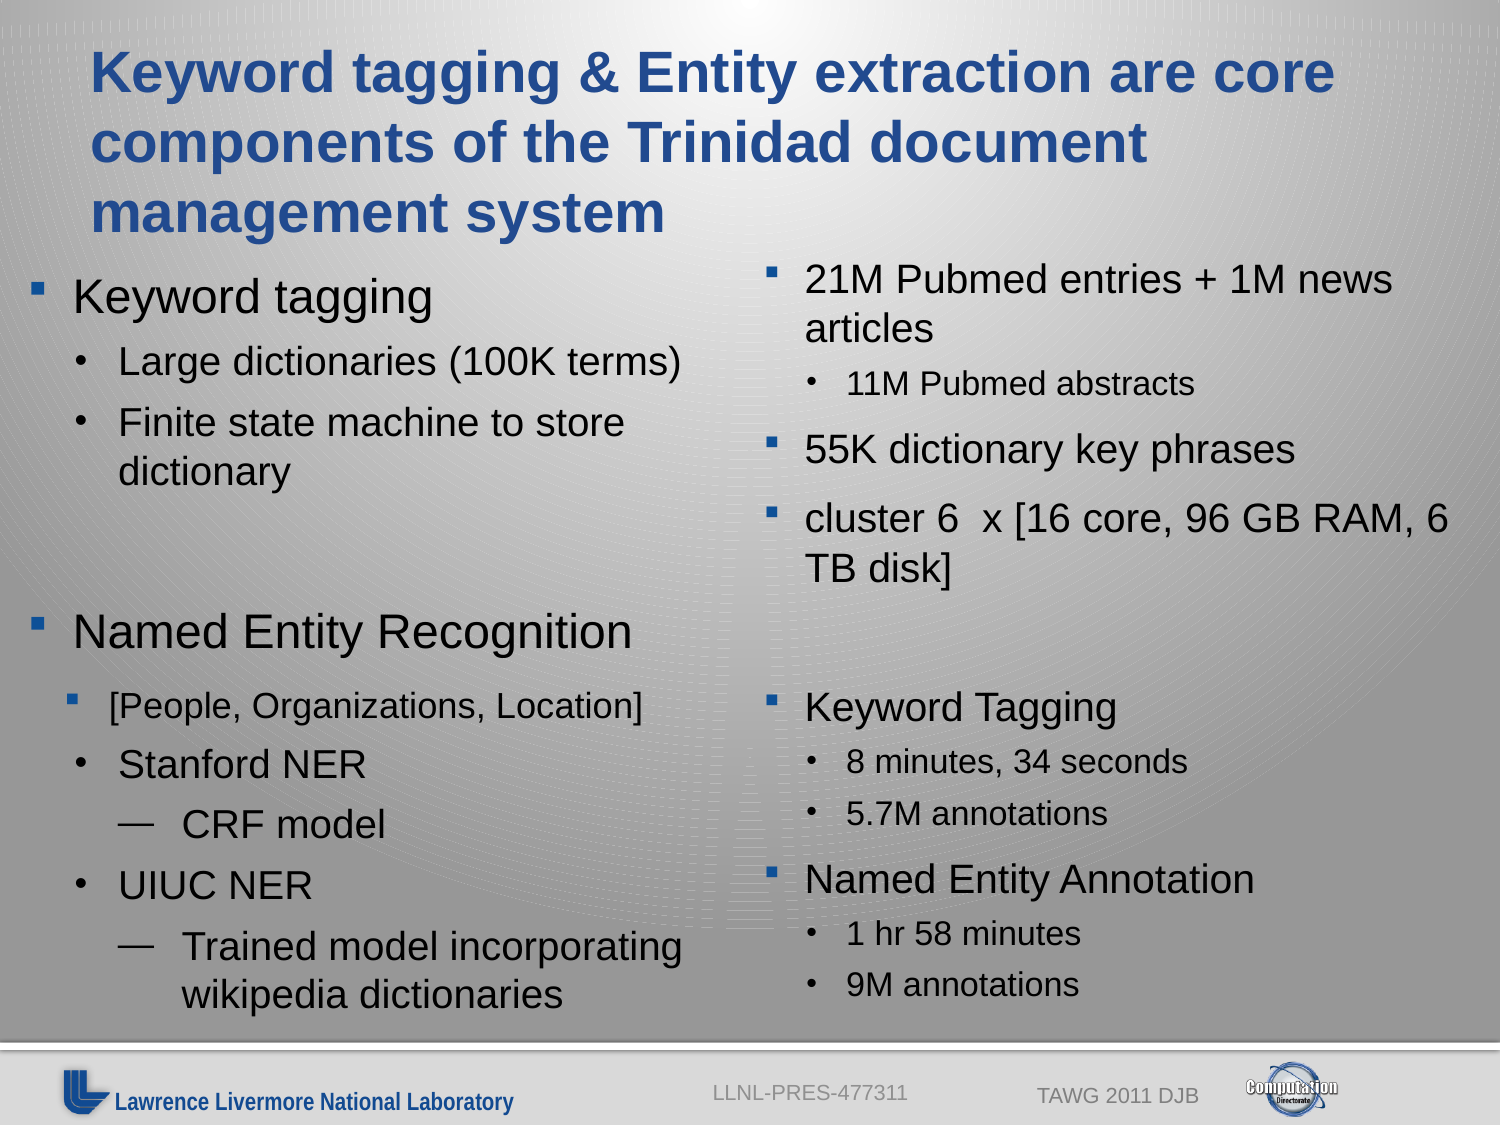

# Keyword tagging & Entity extraction are core components of the Trinidad document management system
21M Pubmed entries + 1M news articles
11M Pubmed abstracts
55K dictionary key phrases
cluster 6  x [16 core, 96 GB RAM, 6 TB disk]

Keyword Tagging
8 minutes, 34 seconds
5.7M annotations
Named Entity Annotation
1 hr 58 minutes
9M annotations

Keyword tagging
Large dictionaries (100K terms)
Finite state machine to store dictionary

Named Entity Recognition
[People, Organizations, Location]
Stanford NER
CRF model
UIUC NER
Trained model incorporating wikipedia dictionaries